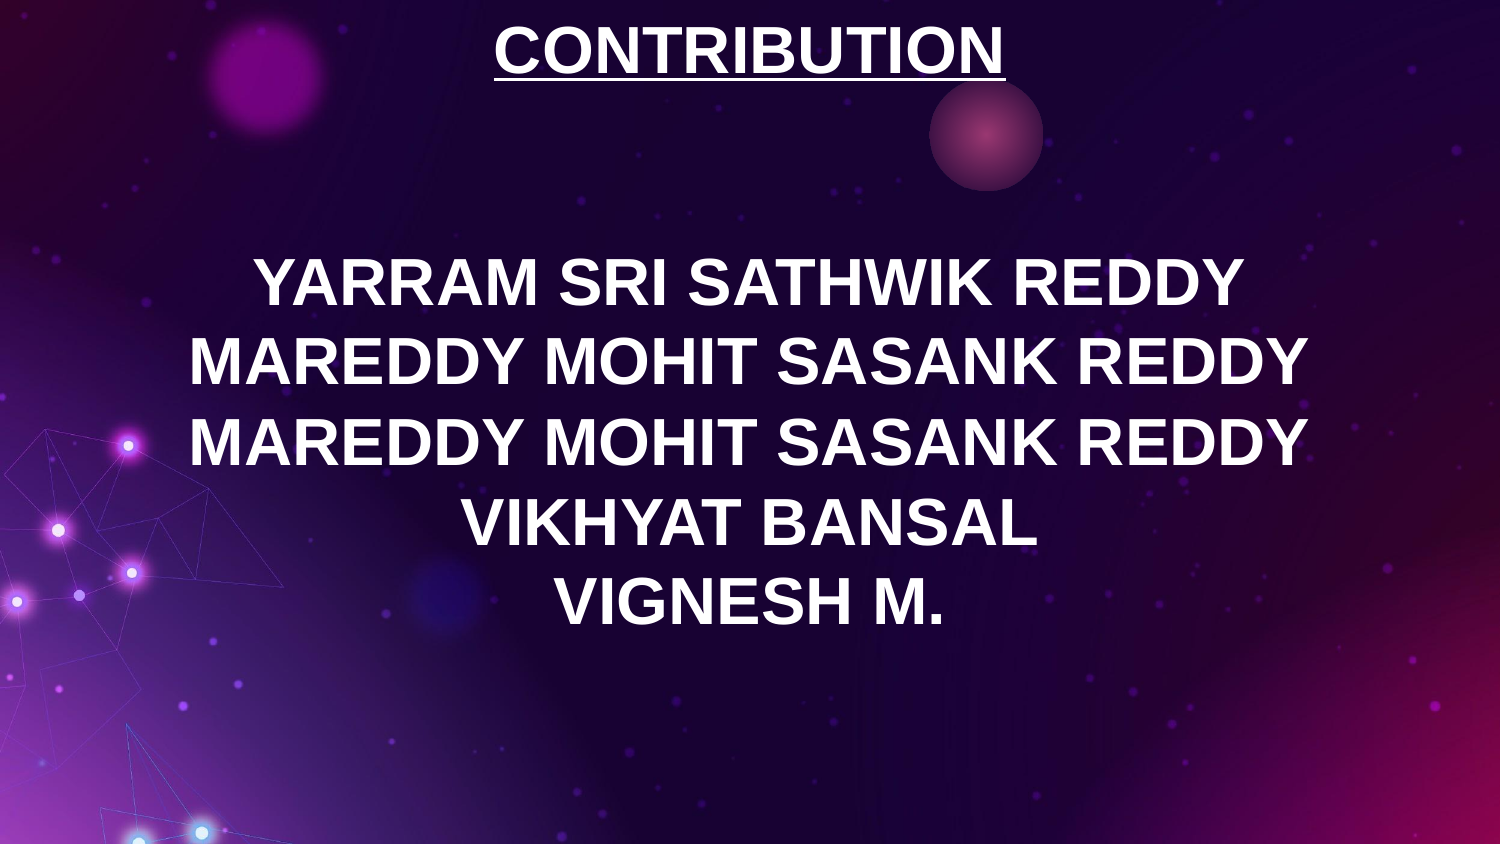

CONTRIBUTION

YARRAM SRI SATHWIK REDDY
MAREDDY MOHIT SASANK REDDY
MAREDDY MOHIT SASANK REDDY
VIKHYAT BANSAL
VIGNESH M.